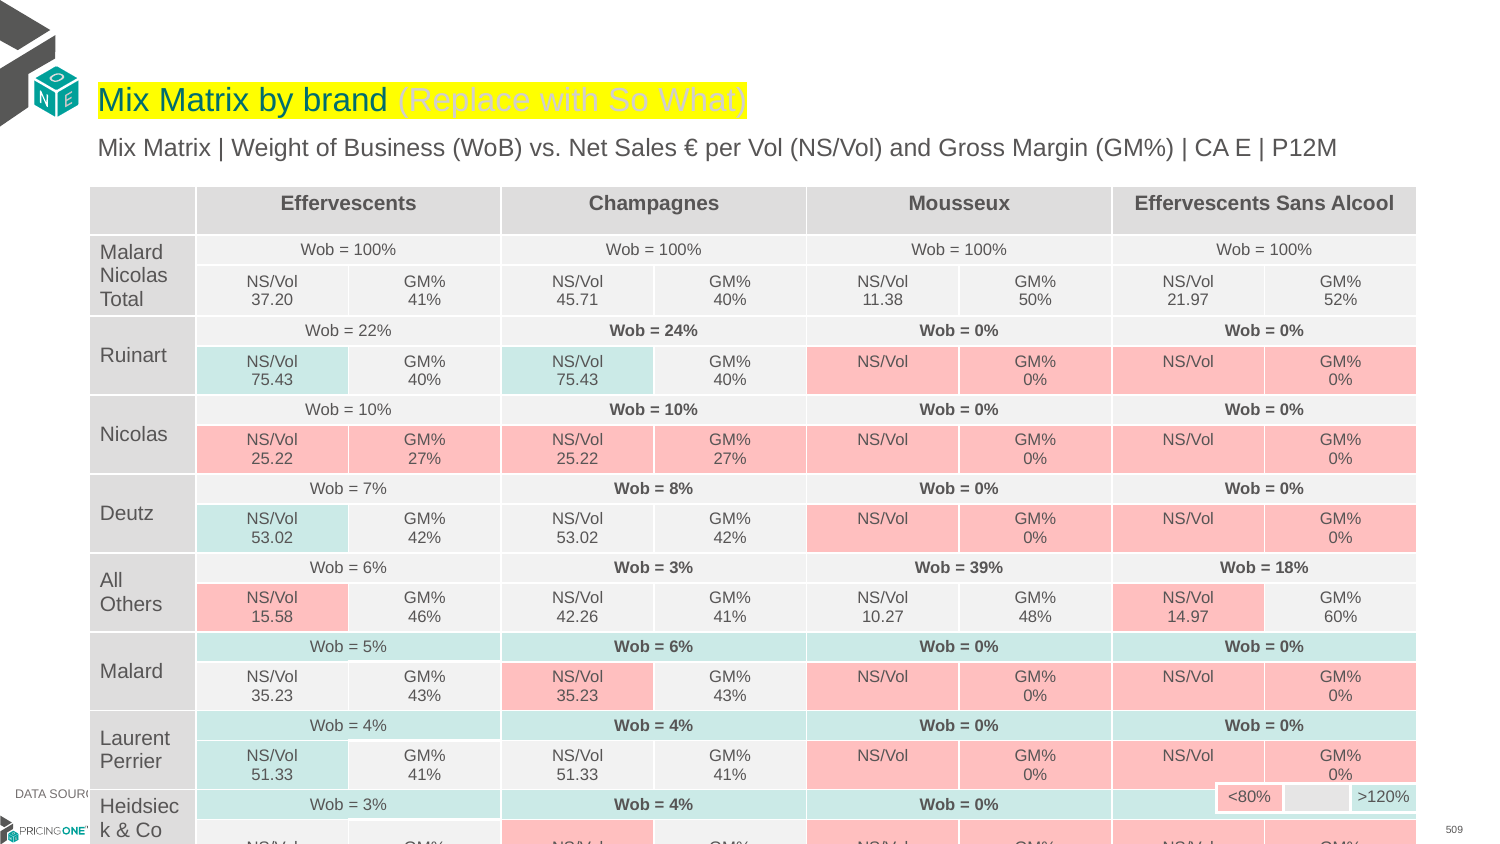

# Mix Matrix by brand (Replace with So What)
Mix Matrix | Weight of Business (WoB) vs. Net Sales € per Vol (NS/Vol) and Gross Margin (GM%) | CA E | P12M
|  | Effervescents |  | Champagnes |  | Mousseux |  | Effervescents Sans Alcool |  |
| --- | --- | --- | --- | --- | --- | --- | --- | --- |
| Malard Nicolas Total | Wob = 100% |  | Wob = 100% |  | Wob = 100% |  | Wob = 100% |  |
|  | NS/Vol 37.20 | GM% 41% | NS/Vol 45.71 | GM% 40% | NS/Vol 11.38 | GM% 50% | NS/Vol 21.97 | GM% 52% |
| Ruinart | Wob = 22% |  | Wob = 24% |  | Wob = 0% |  | Wob = 0% |  |
|  | NS/Vol 75.43 | GM% 40% | NS/Vol 75.43 | GM% 40% | NS/Vol | GM% 0% | NS/Vol | GM% 0% |
| Nicolas | Wob = 10% |  | Wob = 10% |  | Wob = 0% |  | Wob = 0% |  |
|  | NS/Vol 25.22 | GM% 27% | NS/Vol 25.22 | GM% 27% | NS/Vol | GM% 0% | NS/Vol | GM% 0% |
| Deutz | Wob = 7% |  | Wob = 8% |  | Wob = 0% |  | Wob = 0% |  |
|  | NS/Vol 53.02 | GM% 42% | NS/Vol 53.02 | GM% 42% | NS/Vol | GM% 0% | NS/Vol | GM% 0% |
| All Others | Wob = 6% |  | Wob = 3% |  | Wob = 39% |  | Wob = 18% |  |
|  | NS/Vol 15.58 | GM% 46% | NS/Vol 42.26 | GM% 41% | NS/Vol 10.27 | GM% 48% | NS/Vol 14.97 | GM% 60% |
| Malard | Wob = 5% |  | Wob = 6% |  | Wob = 0% |  | Wob = 0% |  |
|  | NS/Vol 35.23 | GM% 43% | NS/Vol 35.23 | GM% 43% | NS/Vol | GM% 0% | NS/Vol | GM% 0% |
| Laurent Perrier | Wob = 4% |  | Wob = 4% |  | Wob = 0% |  | Wob = 0% |  |
|  | NS/Vol 51.33 | GM% 41% | NS/Vol 51.33 | GM% 41% | NS/Vol | GM% 0% | NS/Vol | GM% 0% |
| Heidsieck & Co Monopole | Wob = 3% |  | Wob = 4% |  | Wob = 0% |  | Wob = 0% |  |
|  | NS/Vol 33.82 | GM% 40% | NS/Vol 33.82 | GM% 40% | NS/Vol | GM% 0% | NS/Vol | GM% 0% |
| Nicolas Feuillatte | Wob = 3% |  | Wob = 4% |  | Wob = 0% |  | Wob = 0% |  |
|  | NS/Vol 35.54 | GM% 44% | NS/Vol 35.54 | GM% 44% | NS/Vol | GM% 0% | NS/Vol | GM% 0% |
| De Bligny | Wob = 3% |  | Wob = 3% |  | Wob = 0% |  | Wob = 0% |  |
|  | NS/Vol 35.20 | GM% 45% | NS/Vol 35.20 | GM% 45% | NS/Vol | GM% 0% | NS/Vol | GM% 0% |
| Ayala | Wob = 3% |  | Wob = 3% |  | Wob = 0% |  | Wob = 0% |  |
|  | NS/Vol 42.66 | GM% 41% | NS/Vol 42.66 | GM% 41% | NS/Vol | GM% 0% | NS/Vol | GM% 0% |
| Canard Duchêne | Wob = 3% |  | Wob = 3% |  | Wob = 0% |  | Wob = 0% |  |
|  | NS/Vol 35.45 | GM% 45% | NS/Vol 35.45 | GM% 45% | NS/Vol | GM% 0% | NS/Vol | GM% 0% |
| Taittinger | Wob = 3% |  | Wob = 3% |  | Wob = 0% |  | Wob = 0% |  |
|  | NS/Vol 51.14 | GM% 40% | NS/Vol 51.14 | GM% 40% | NS/Vol | GM% 0% | NS/Vol | GM% 0% |
DATA SOURCE: Client P&L
| <80% |  | >120% |
| --- | --- | --- |

14/01/2024
509